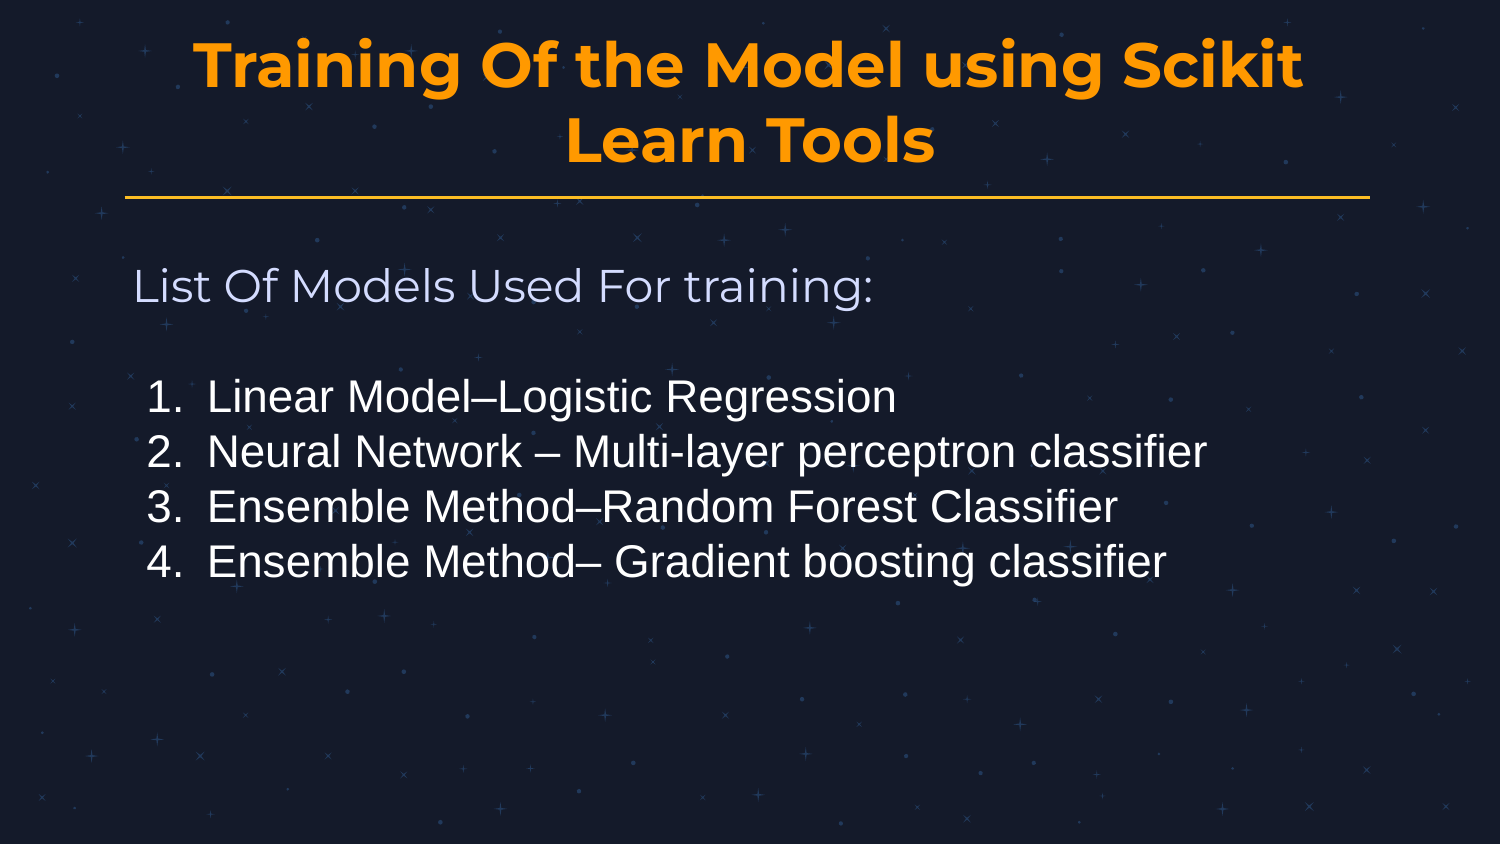

# Training Of the Model using Scikit Learn Tools
List Of Models Used For training:

Linear Model–Logistic Regression
Neural Network – Multi-layer perceptron classifier
Ensemble Method–Random Forest Classifier
Ensemble Method– Gradient boosting classifier